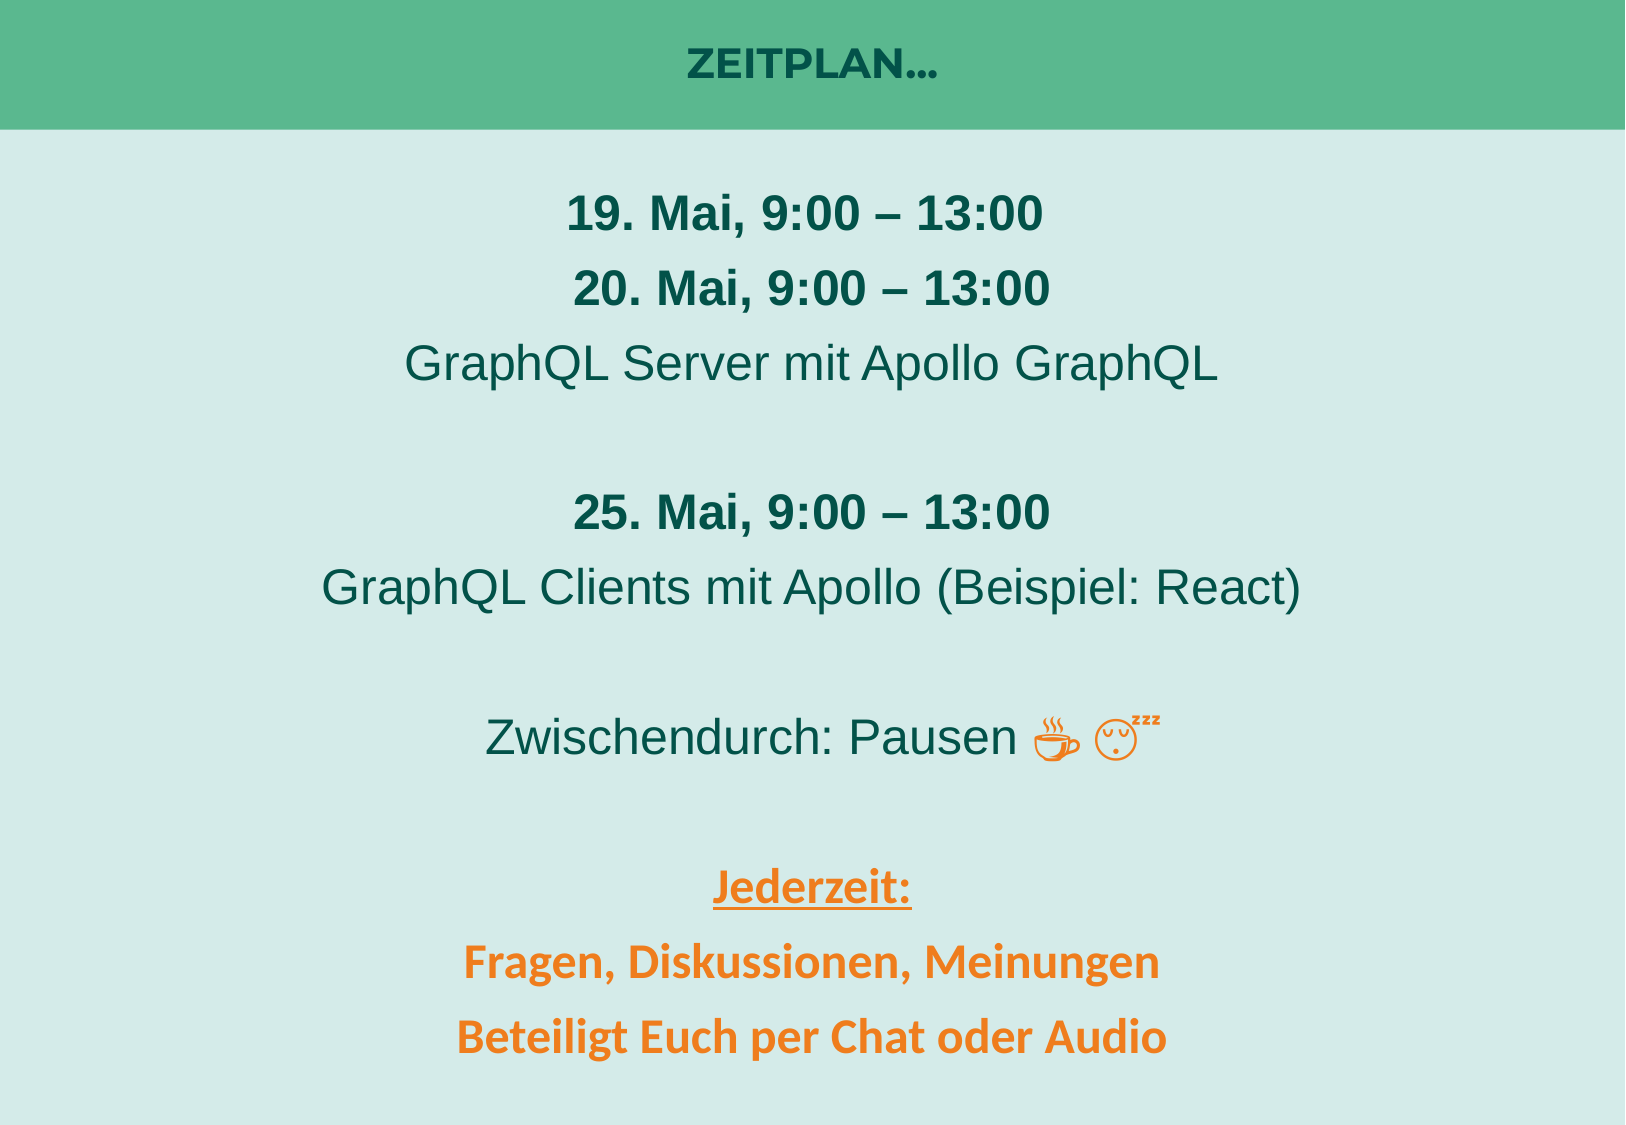

# Zeitplan...
19. Mai, 9:00 – 13:00
20. Mai, 9:00 – 13:00
GraphQL Server mit Apollo GraphQL

25. Mai, 9:00 – 13:00
GraphQL Clients mit Apollo (Beispiel: React)

Zwischendurch: Pausen ☕️ 😴

Jederzeit:
Fragen, Diskussionen, Meinungen
Beteiligt Euch per Chat oder Audio